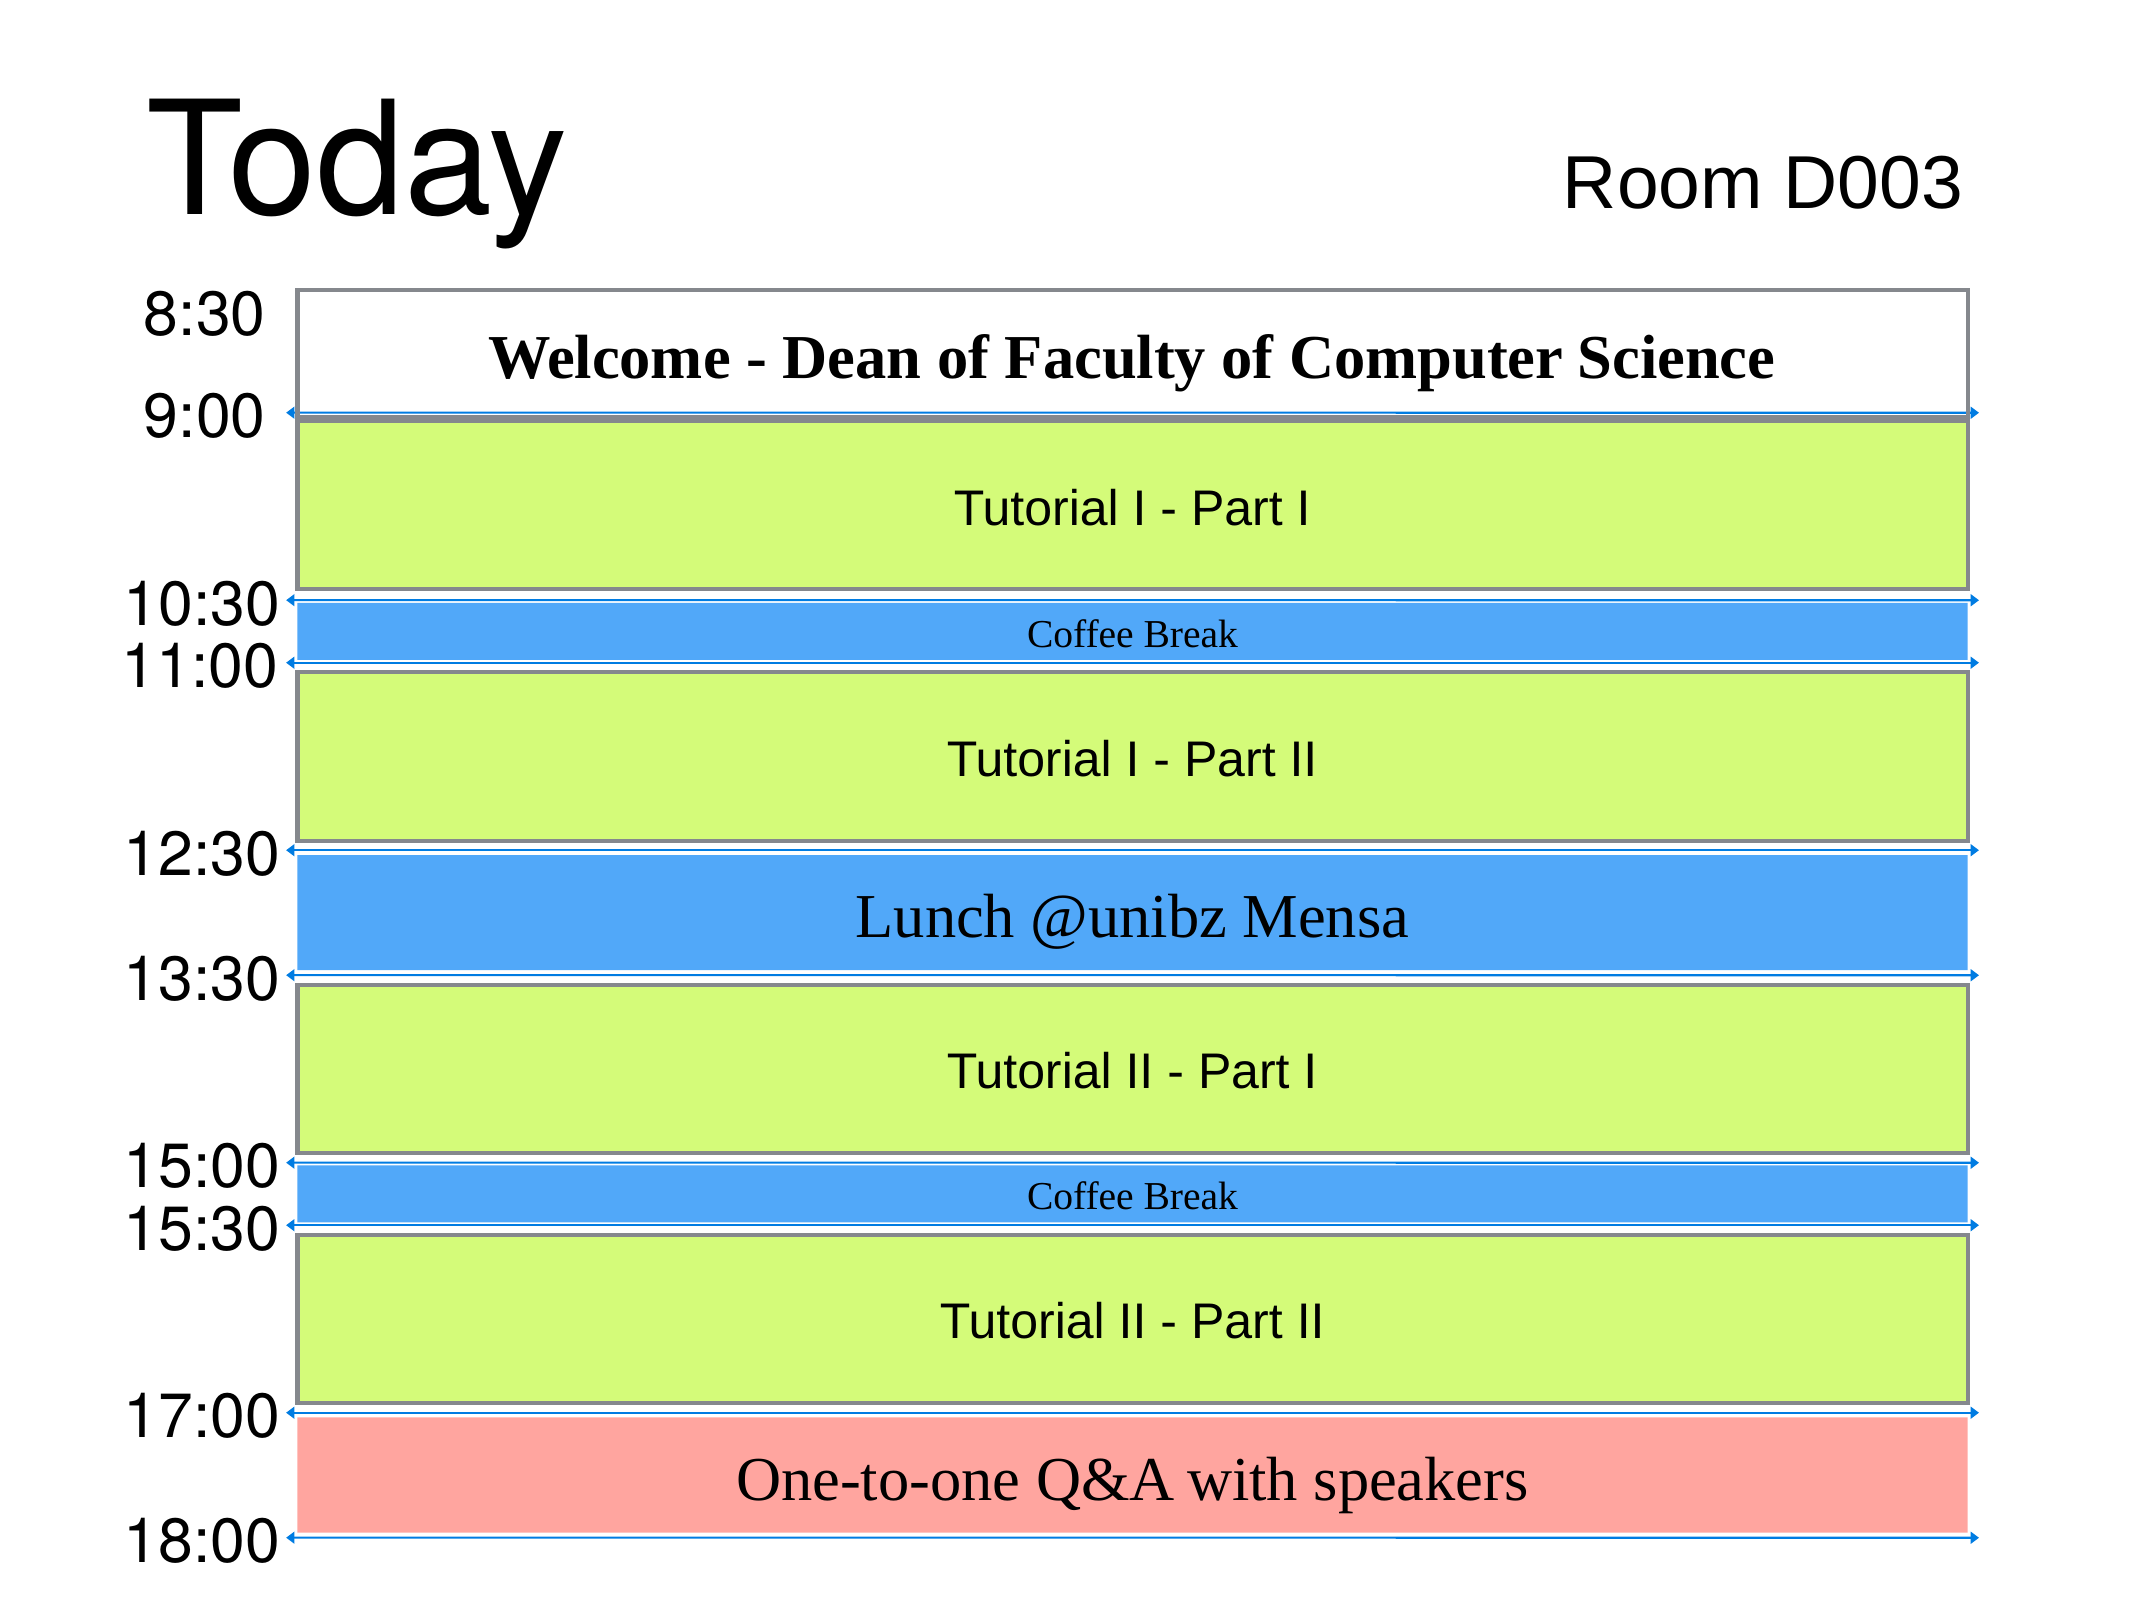

Today
Room D003
8:30
Welcome - Dean of Faculty of Computer Science
9:00

Tutorial I - Part I
10:30

Coffee Break
11:00

Tutorial I - Part II
12:30

Lunch @unibz Mensa
13:30

Tutorial II - Part I
15:00

Coffee Break
15:30

Tutorial II - Part II
17:00

One-to-one Q&A with speakers
18:00